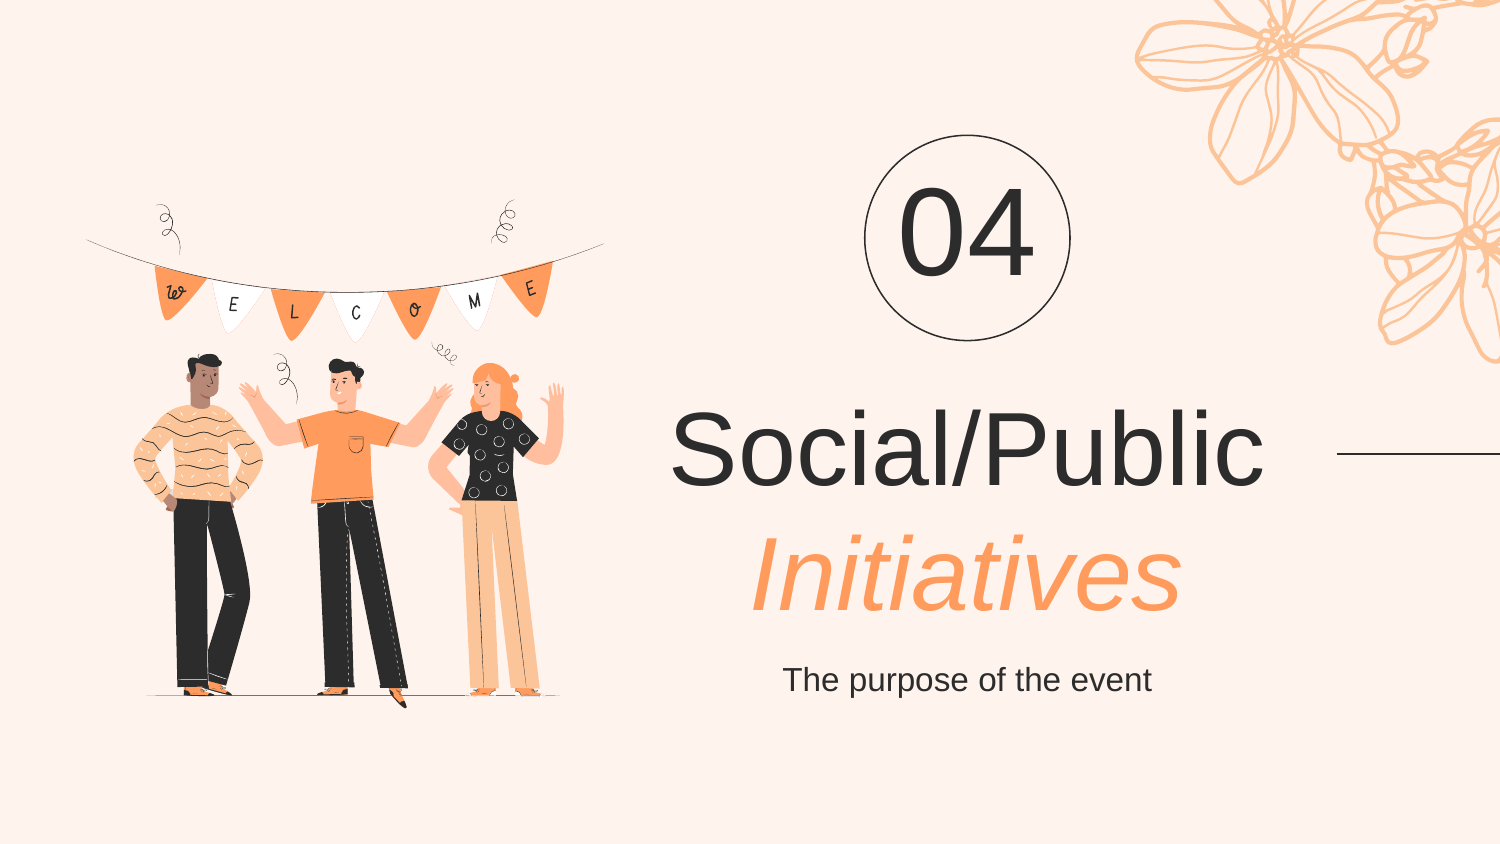

04

# Social/Public Initiatives
The purpose of the event